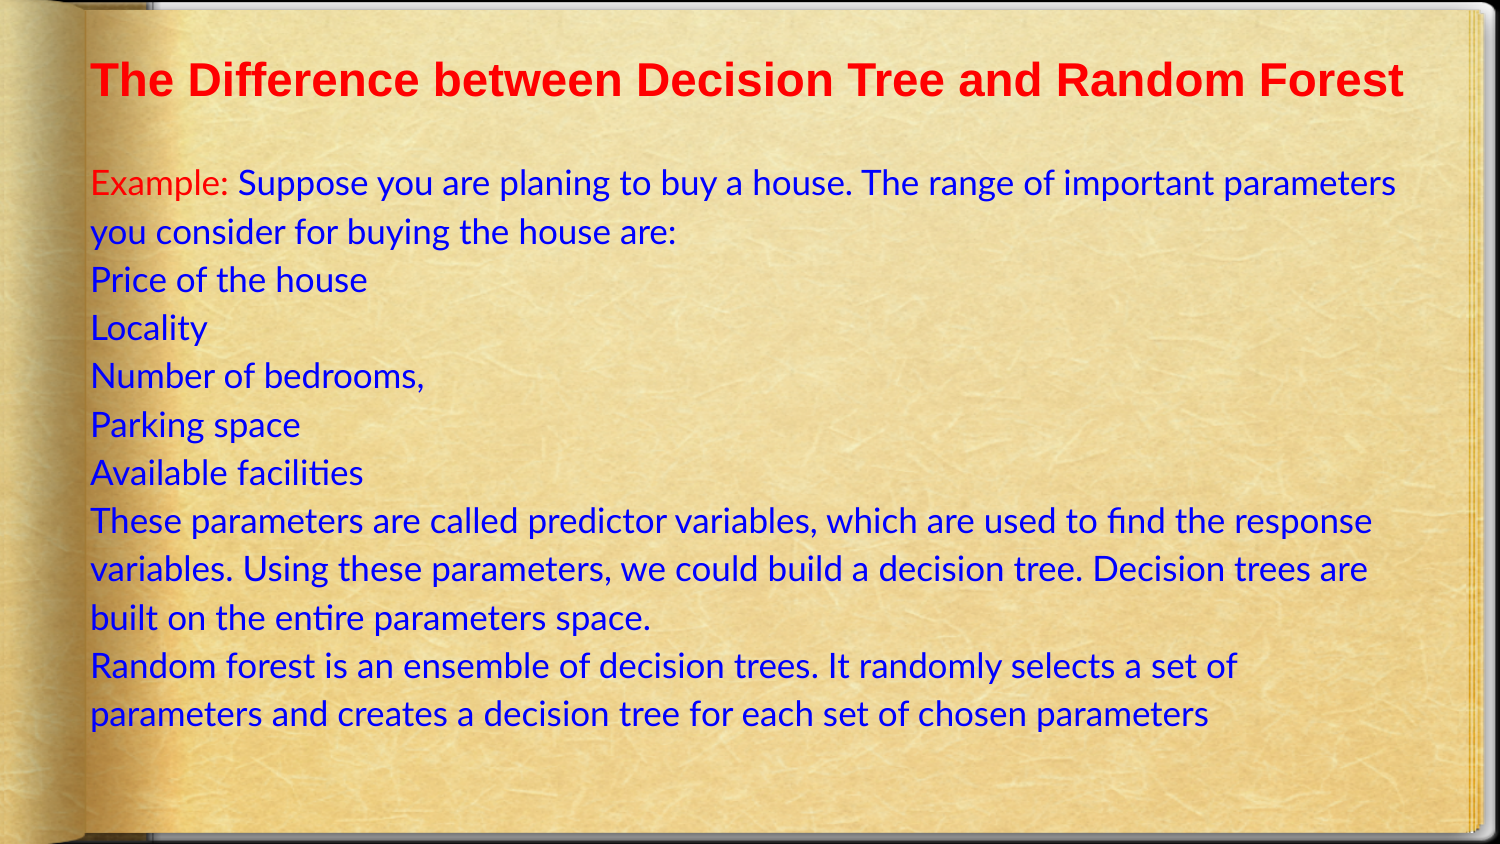

# The Difference between Decision Tree and Random Forest
Example: Suppose you are planing to buy a house. The range of important parameters you consider for buying the house are:
Price of the house
Locality
Number of bedrooms,
Parking space
Available facilities
These parameters are called predictor variables, which are used to find the response variables. Using these parameters, we could build a decision tree. Decision trees are built on the entire parameters space.
Random forest is an ensemble of decision trees. It randomly selects a set of parameters and creates a decision tree for each set of chosen parameters